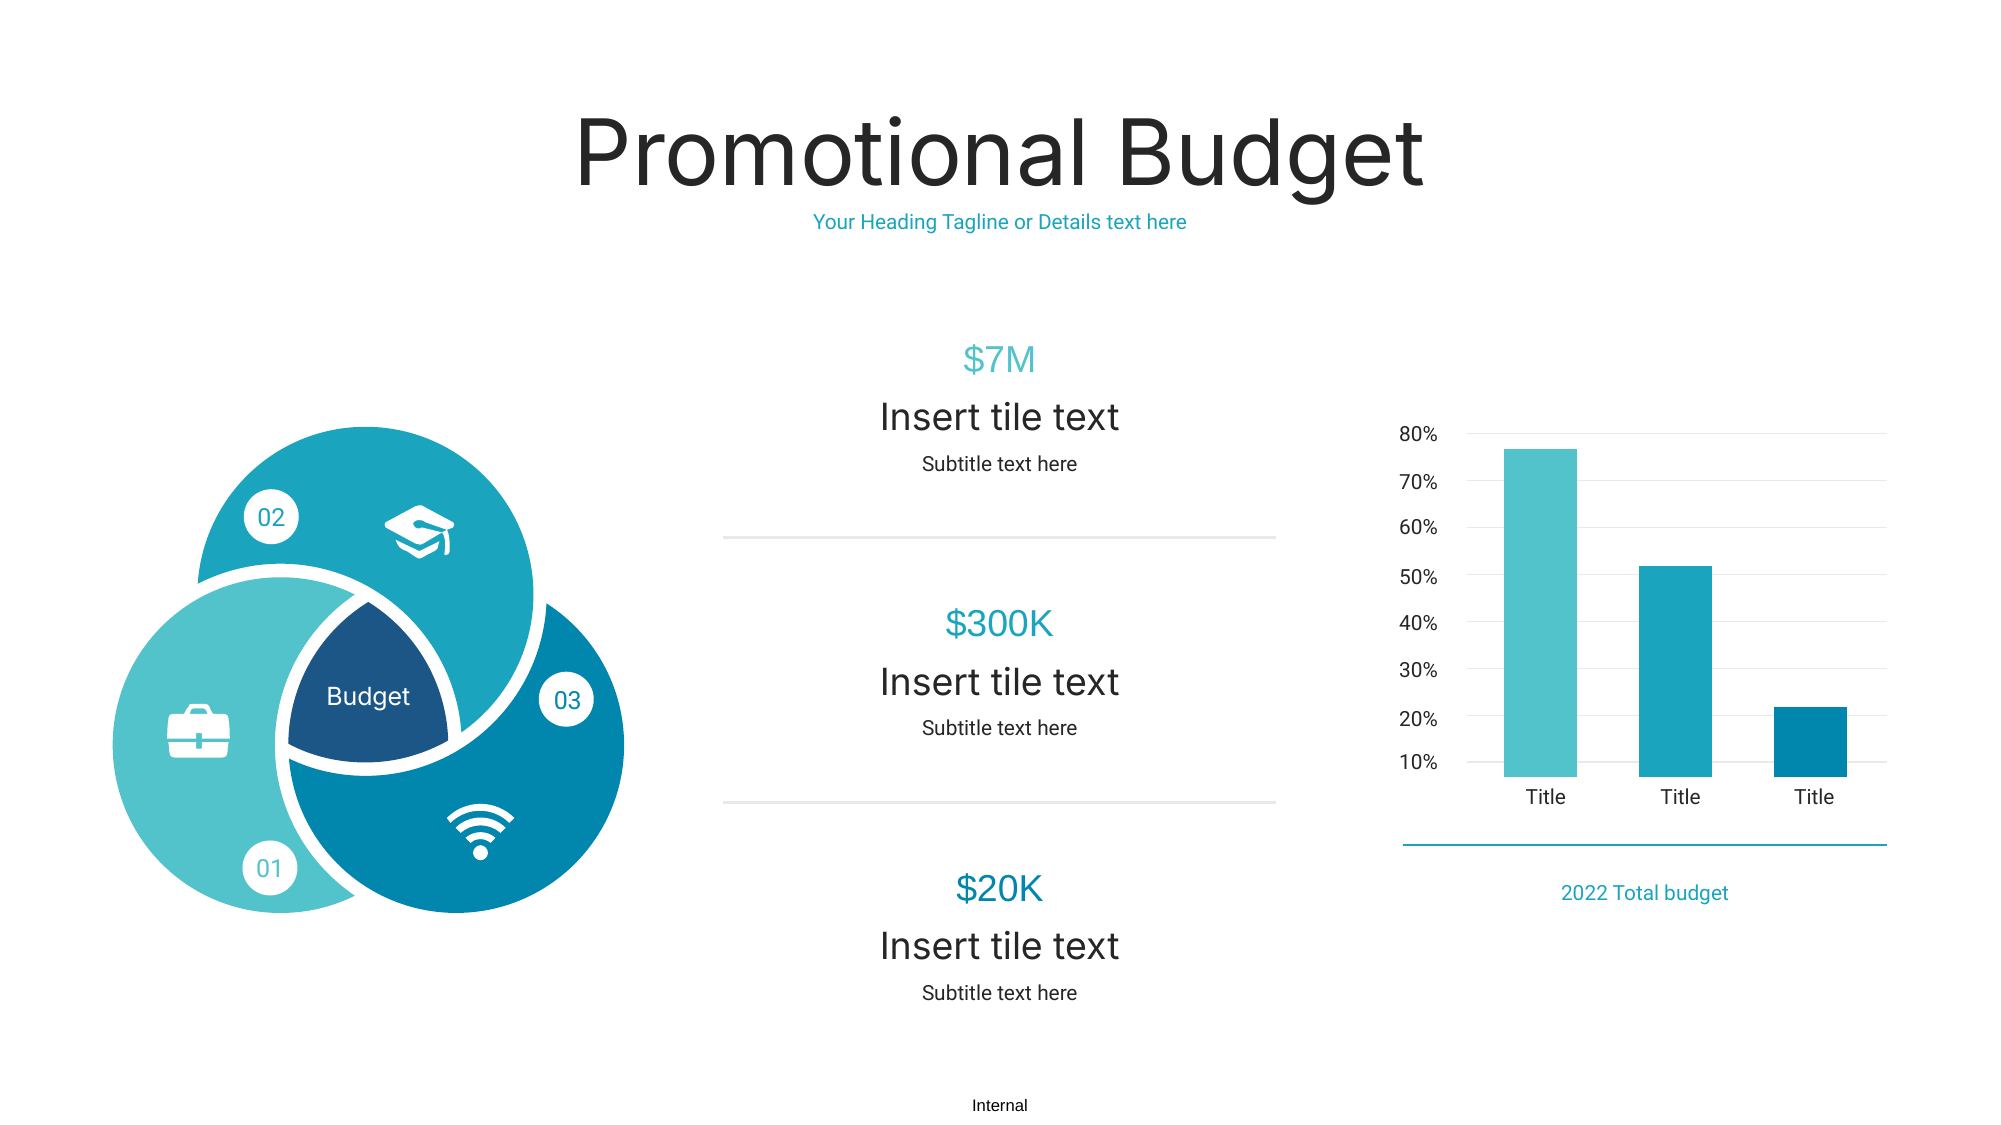

Promotional Budget
Your Heading Tagline or Details text here
$7M
Insert tile text

### Chart

| Category | Series 1 | Series 2 | Series 3 |
|---|---|---|---|
| Category 1 | 0.7 | 0.45 | 0.15 |
80%

Subtitle text here
70%

02

60%
50%

$300K
40%

30%
Insert tile text

Budget
03
20%

Subtitle text here
10%
Title
Title
Title

01
$20K
2022 Total budget
Insert tile text
Subtitle text here